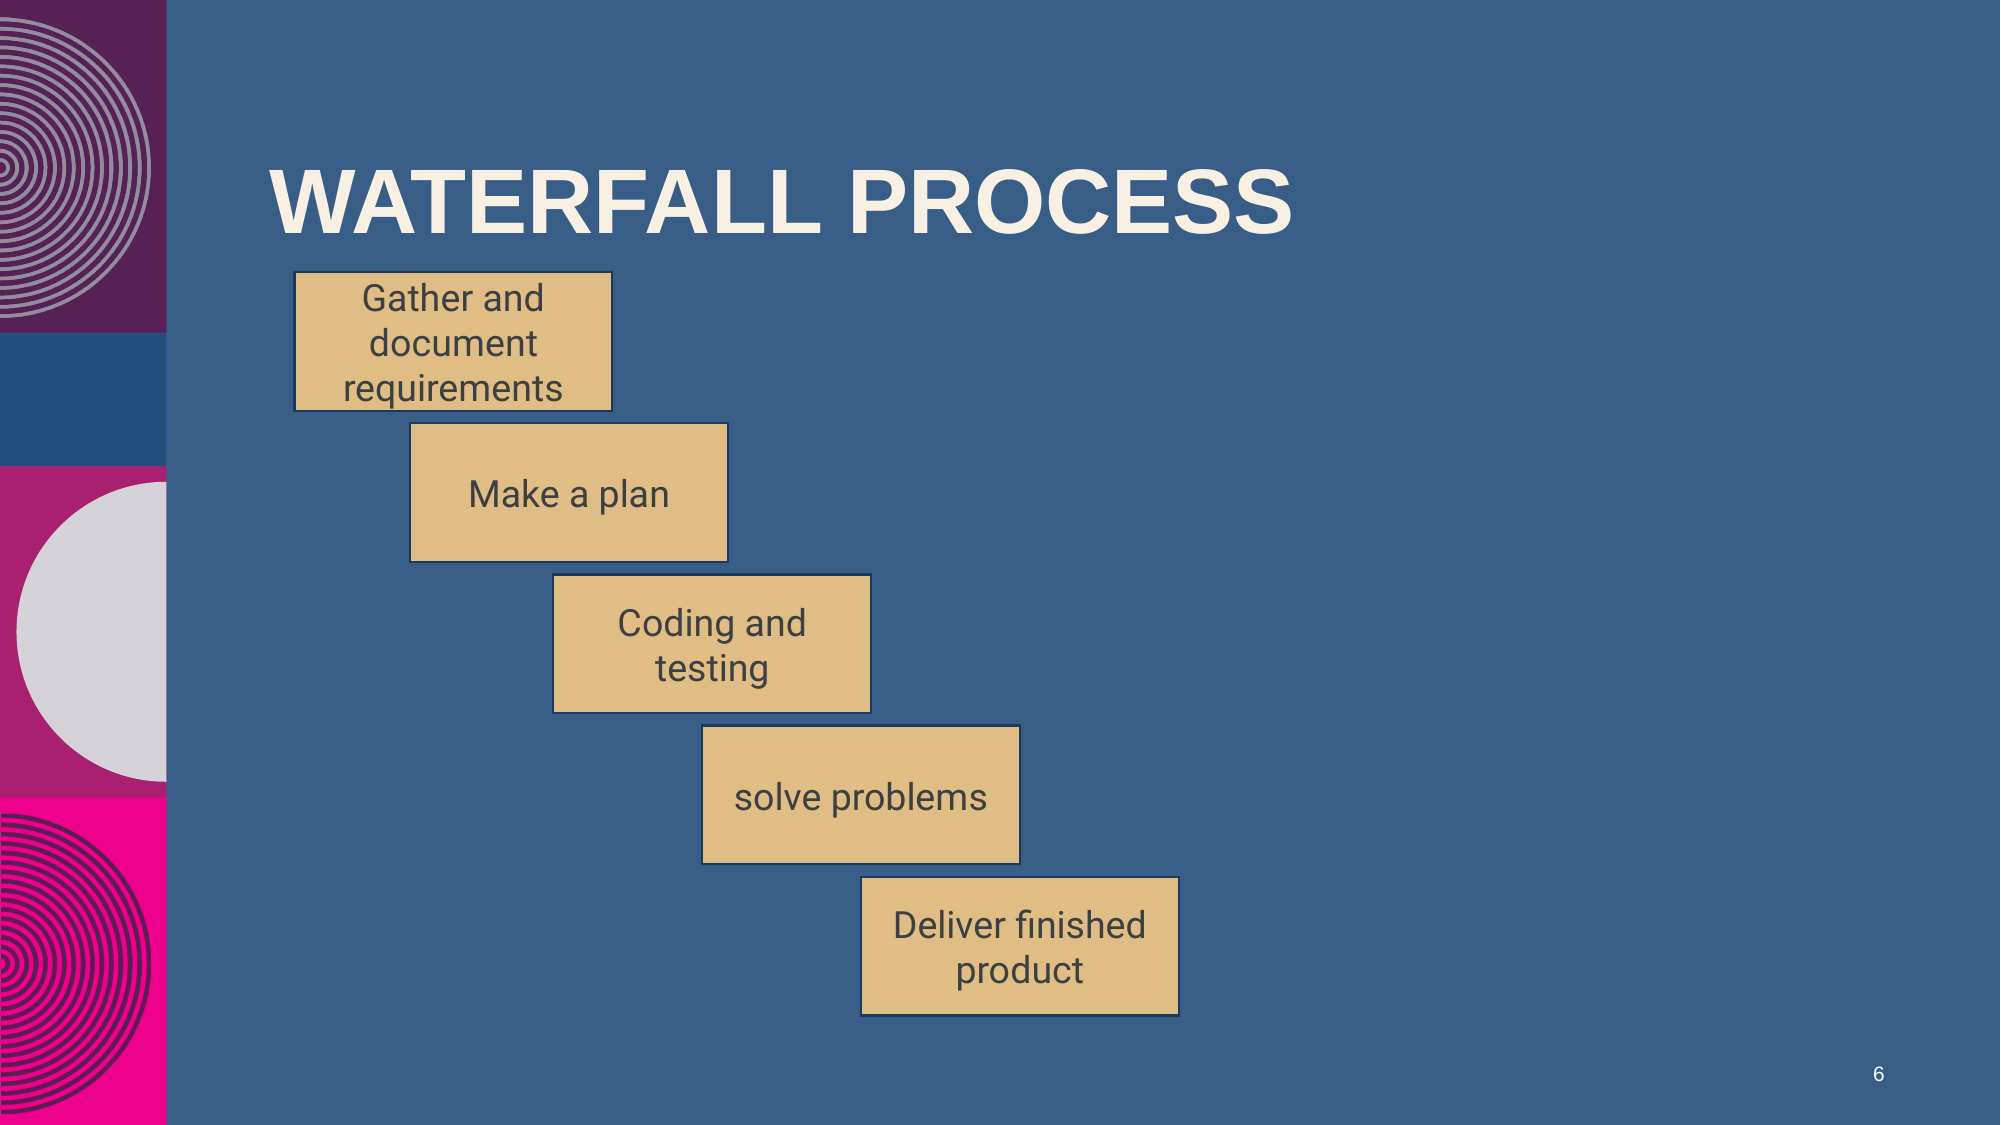

# waterfall process
Gather and document requirements
Make a plan
Coding and testing
solve problems
Deliver finished product
6